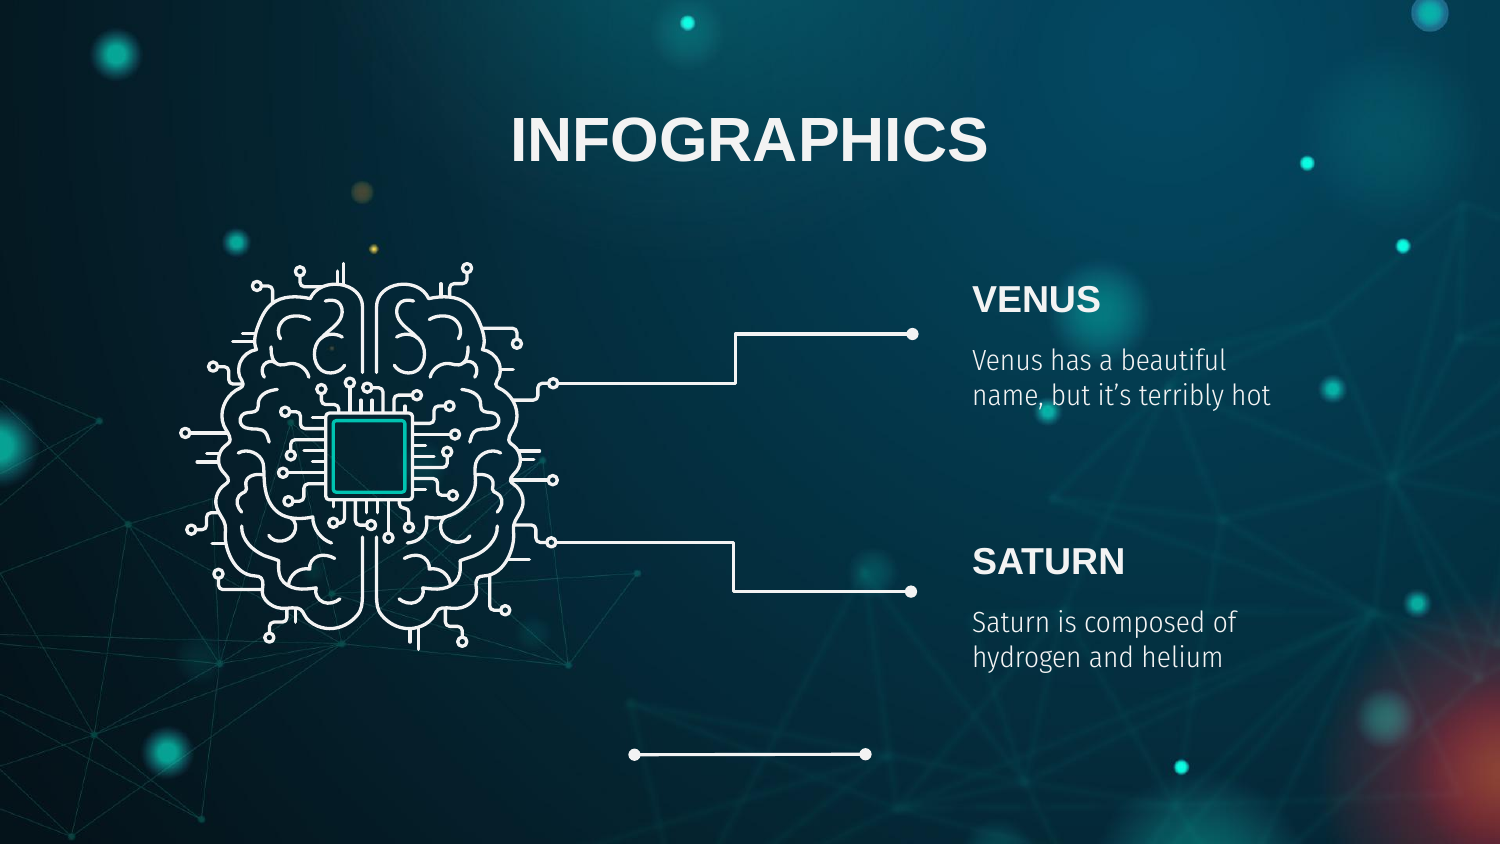

# INFOGRAPHICS

VENUS

Venus has a beautiful name, but it’s terribly hot
SATURN
Saturn is composed of hydrogen and helium